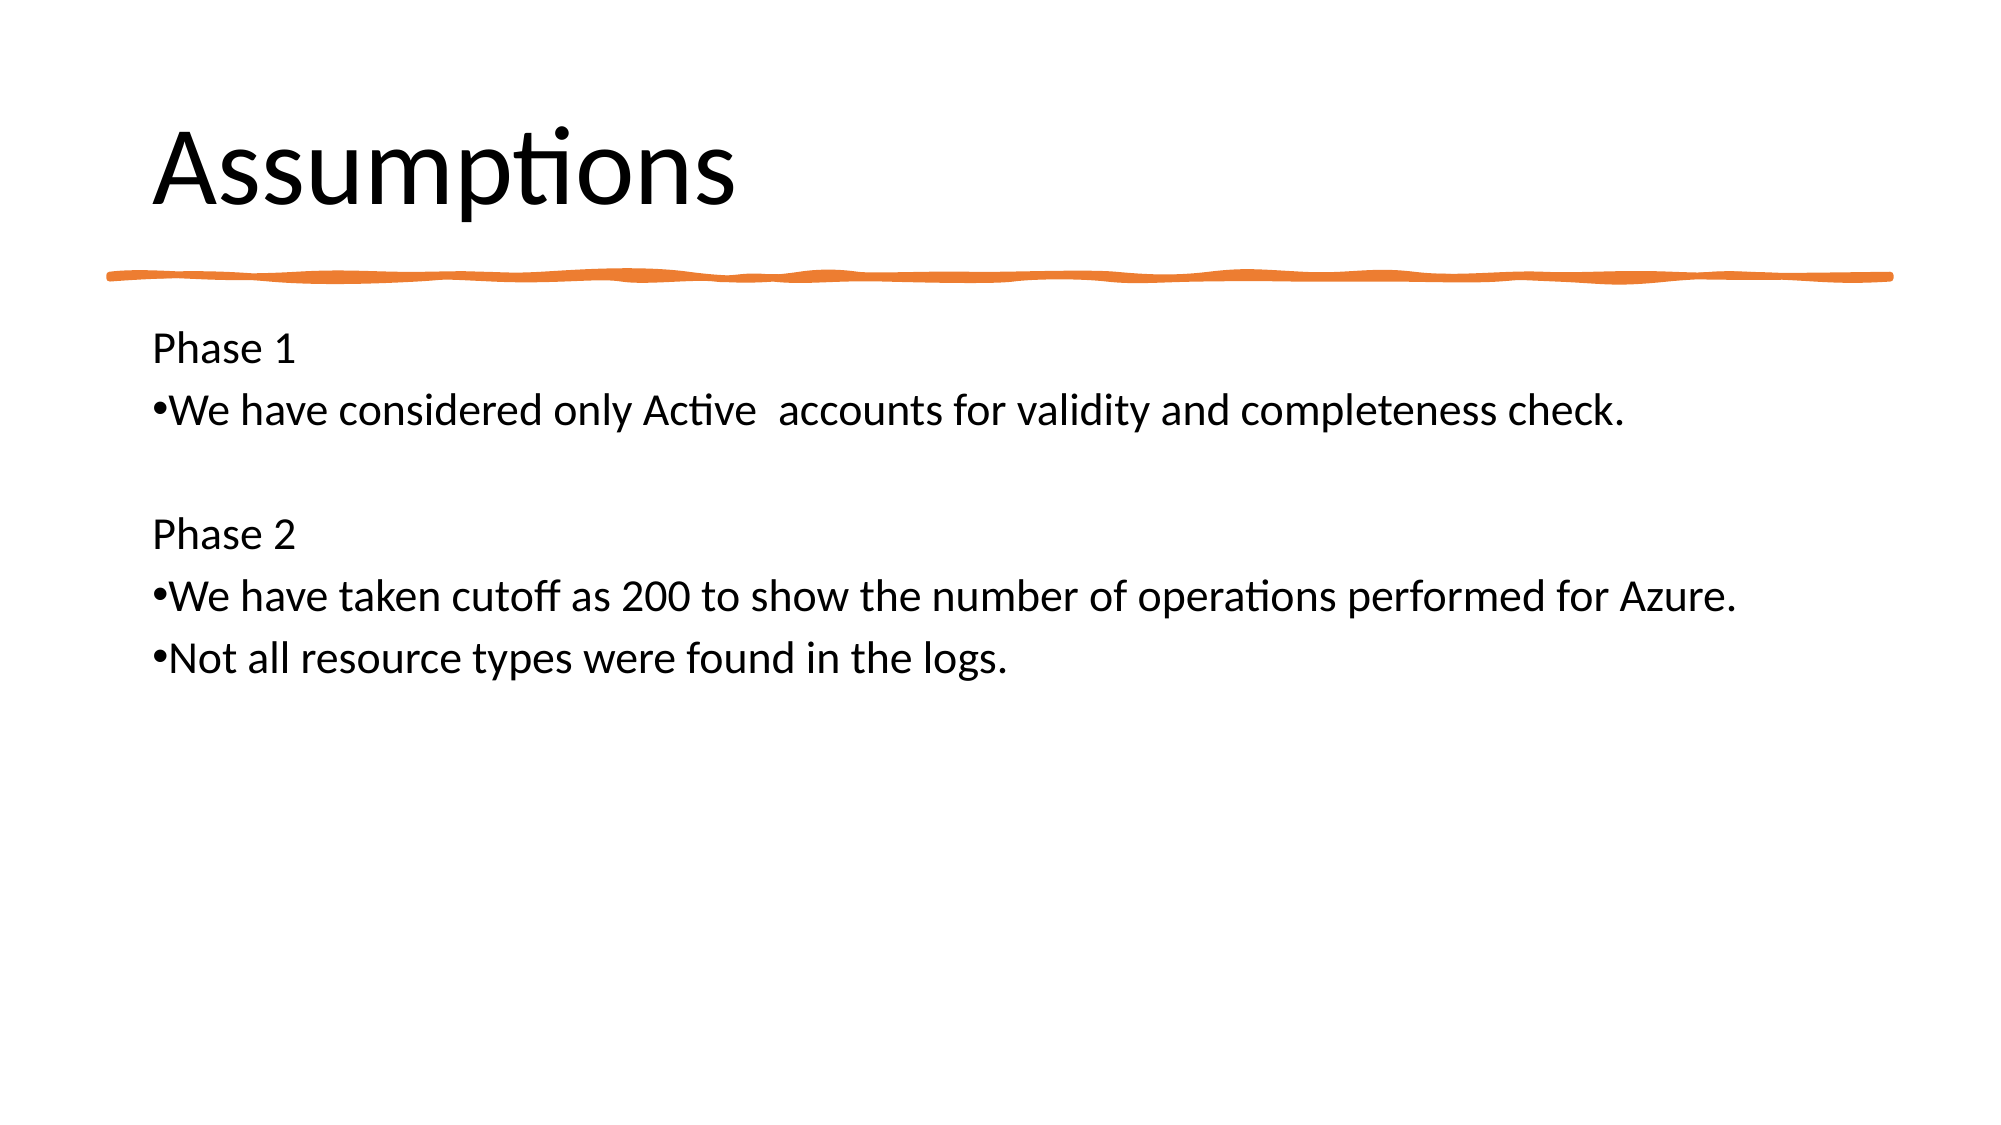

# Assumptions

Phase 1
We have considered only Active  accounts for validity and completeness check.

Phase 2
We have taken cutoff as 200 to show the number of operations performed for Azure.
Not all resource types were found in the logs.